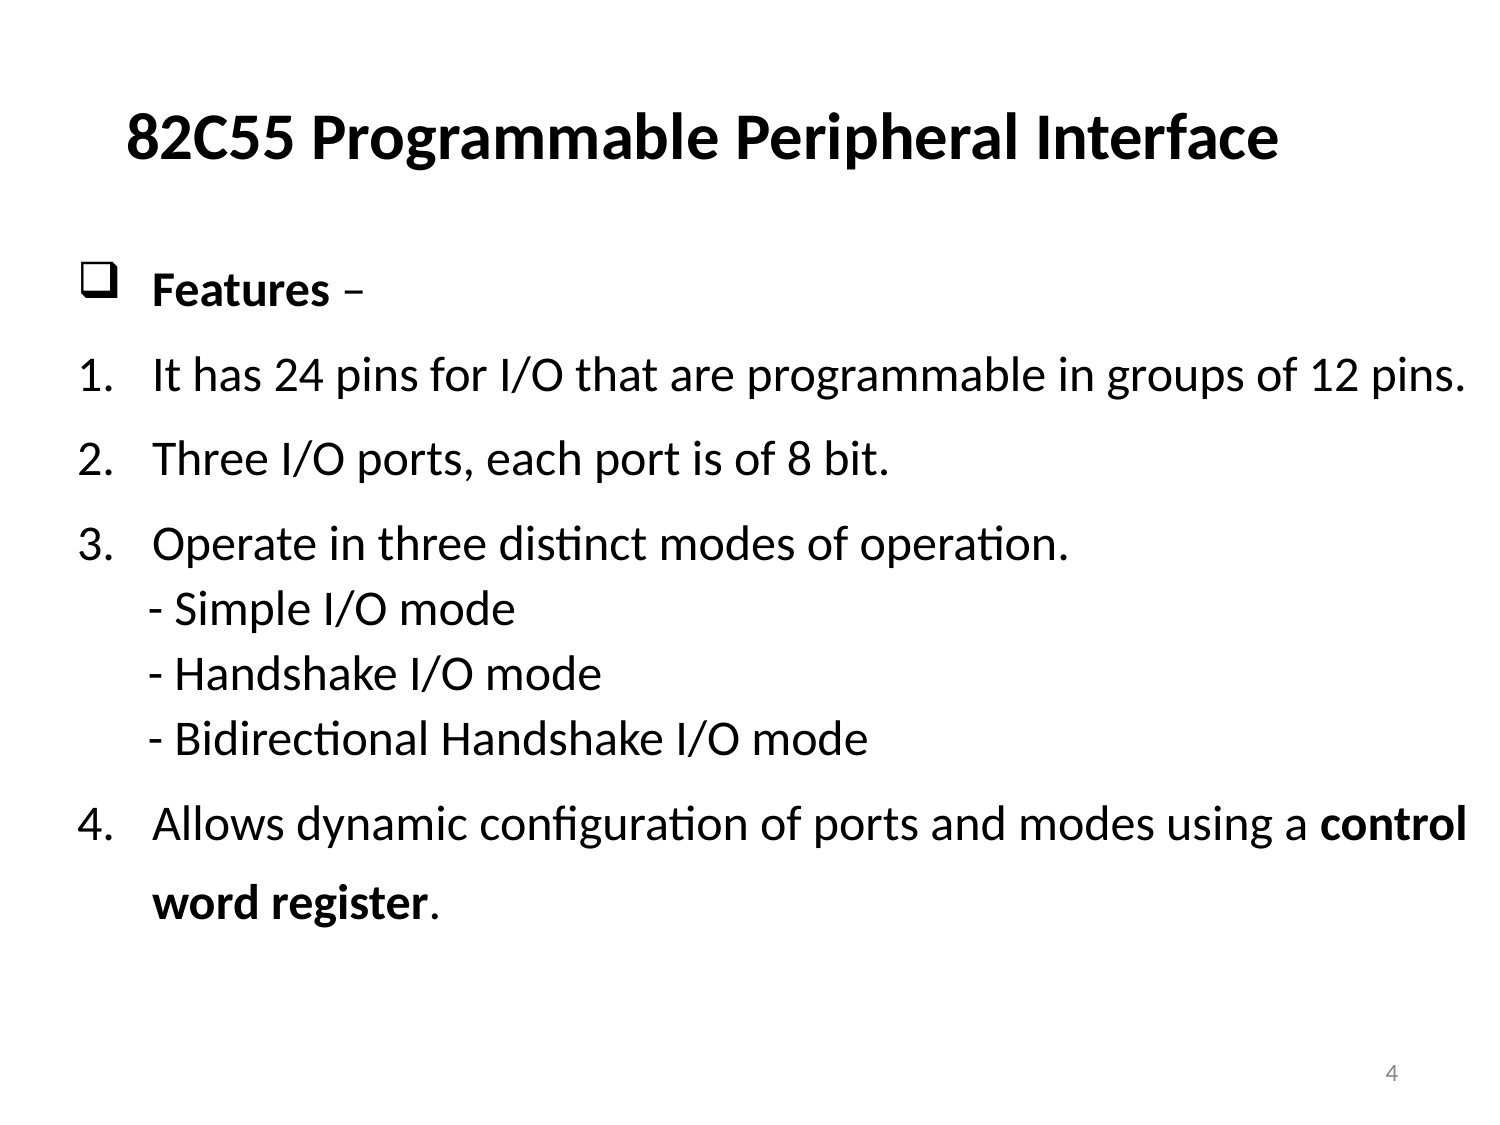

# 82C55 Programmable Peripheral Interface
Features –
It has 24 pins for I/O that are programmable in groups of 12 pins.
Three I/O ports, each port is of 8 bit.
Operate in three distinct modes of operation.
	  - Simple I/O mode
	  - Handshake I/O mode
	  - Bidirectional Handshake I/O mode
Allows dynamic configuration of ports and modes using a control word register.

4